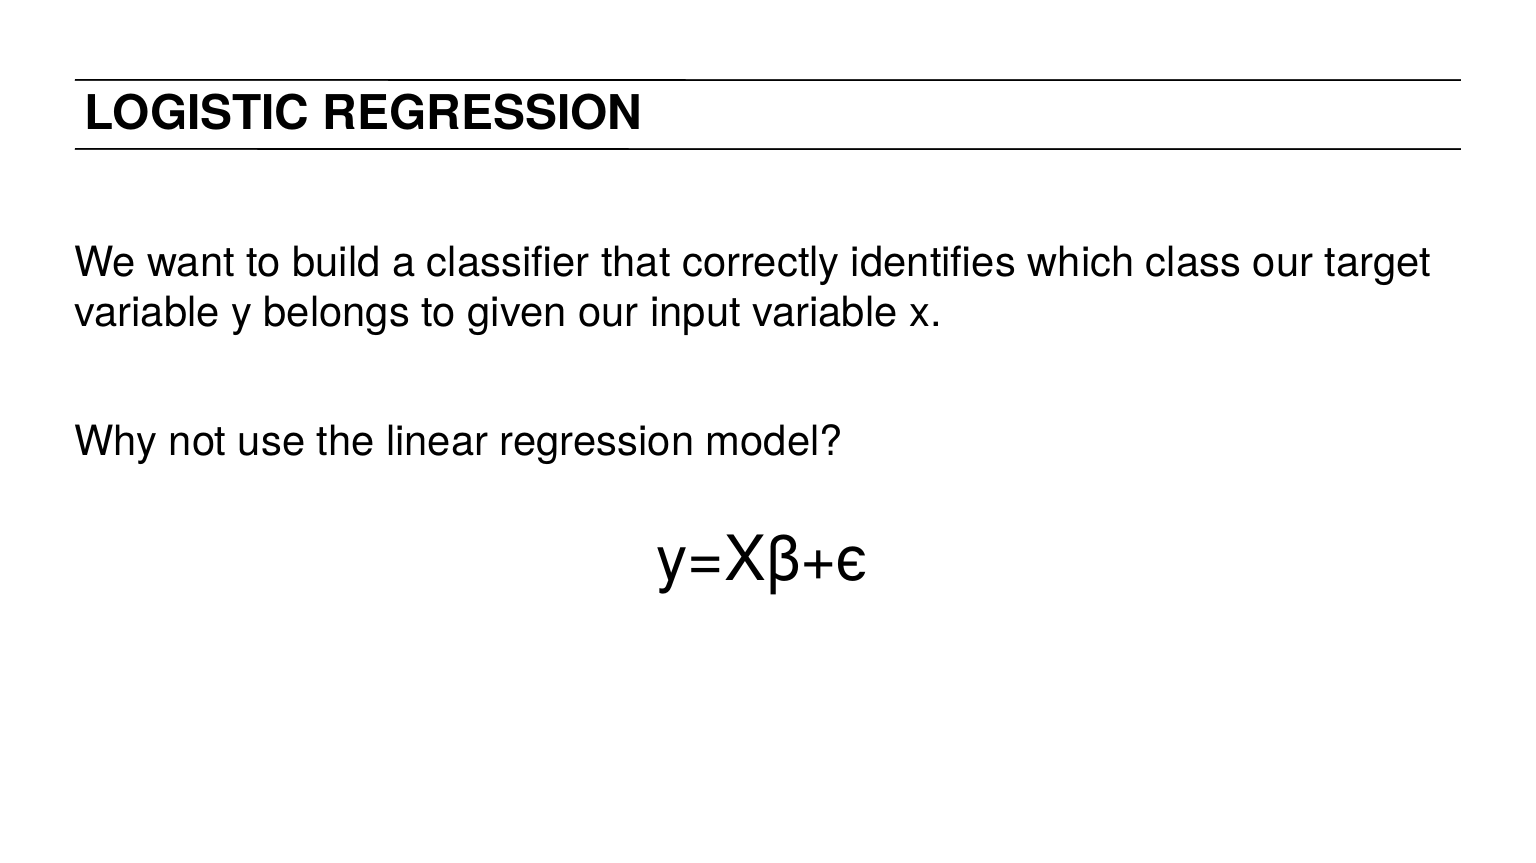

# LOGISTIC REGRESSION
6

We want to build a classifier that correctly identifies which class our target variable y belongs to given our input variable x.

Why not use the linear regression model?

y=Xβ+ϵ